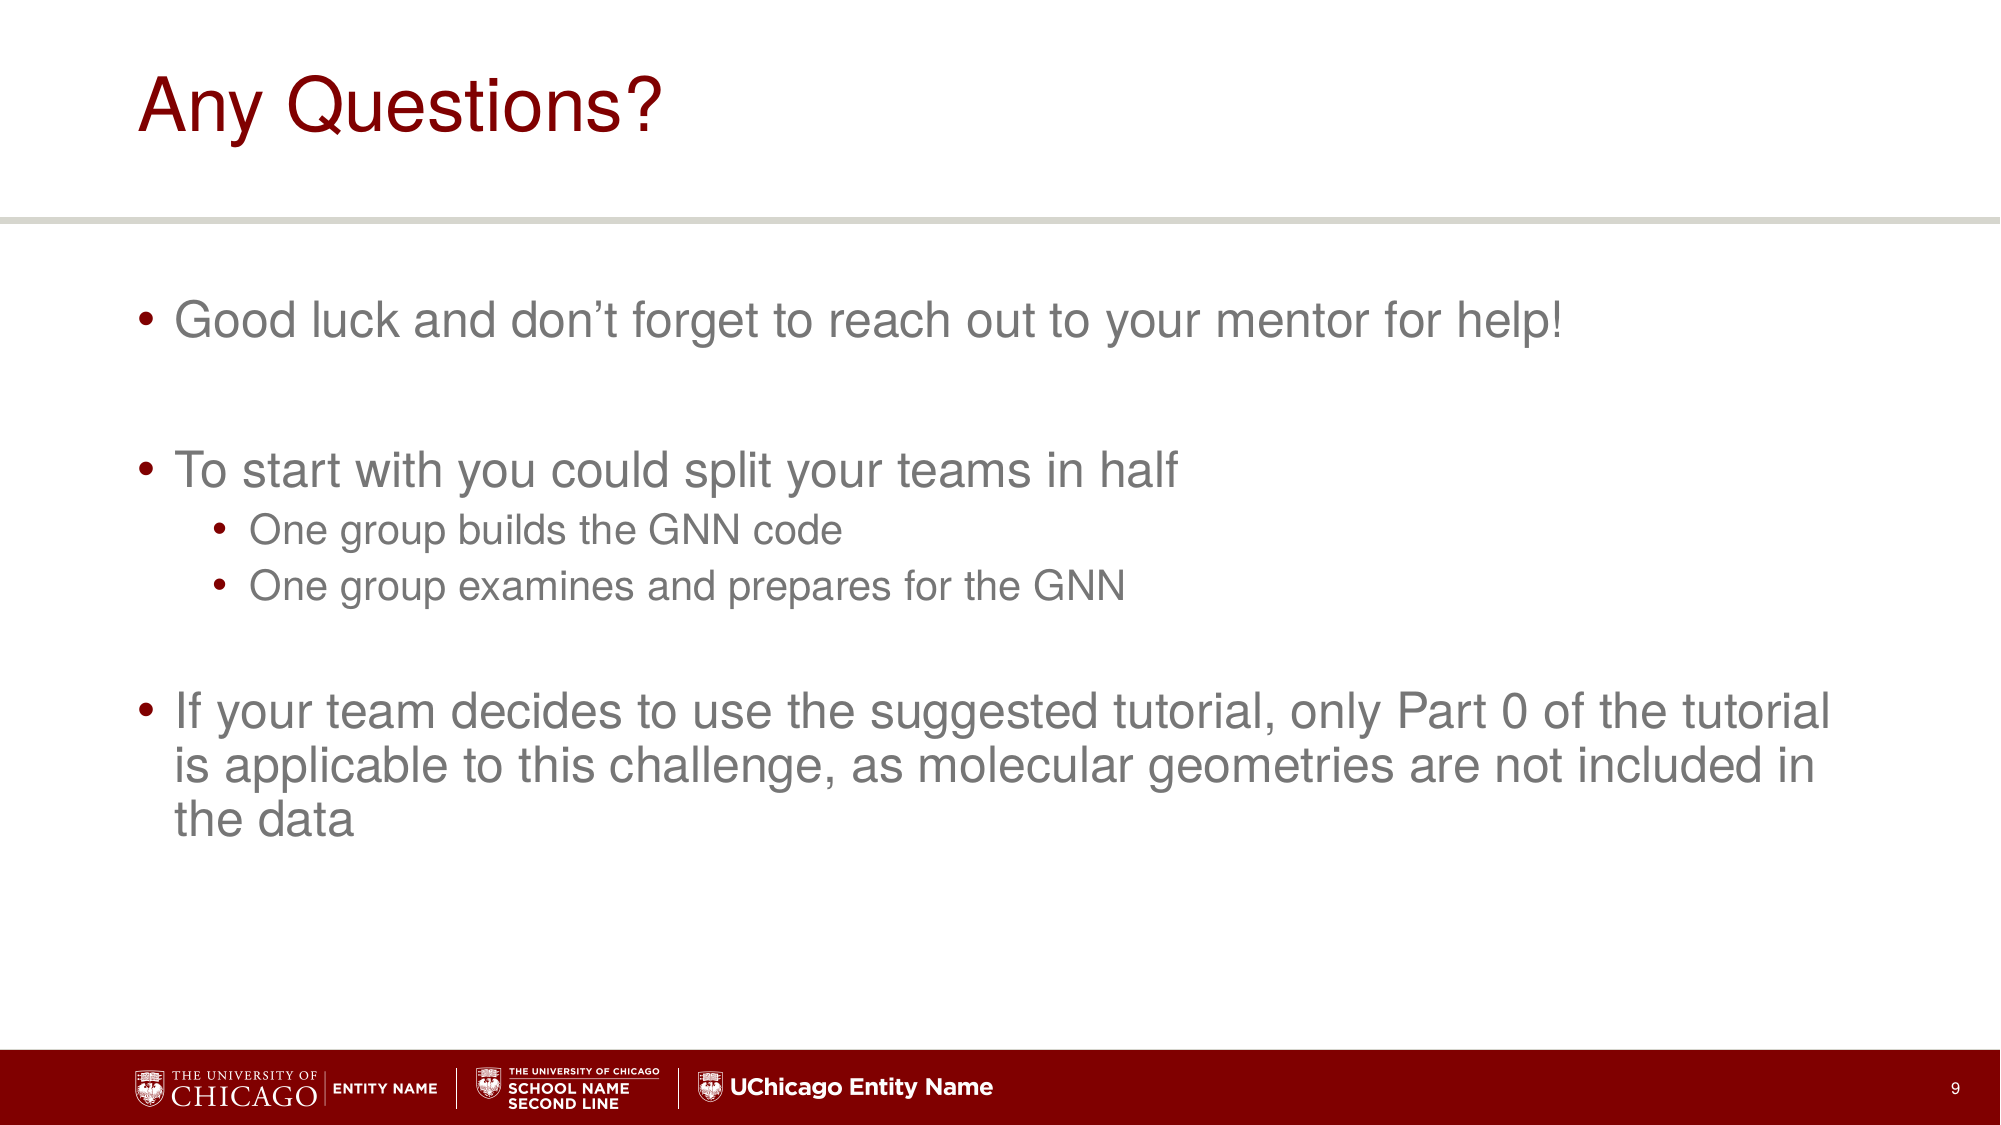

# Any Questions?
Good luck and don’t forget to reach out to your mentor for help!

To start with you could split your teams in half
One group builds the GNN code
One group examines and prepares for the GNN

If your team decides to use the suggested tutorial, only Part 0 of the tutorial is applicable to this challenge, as molecular geometries are not included in the data

9